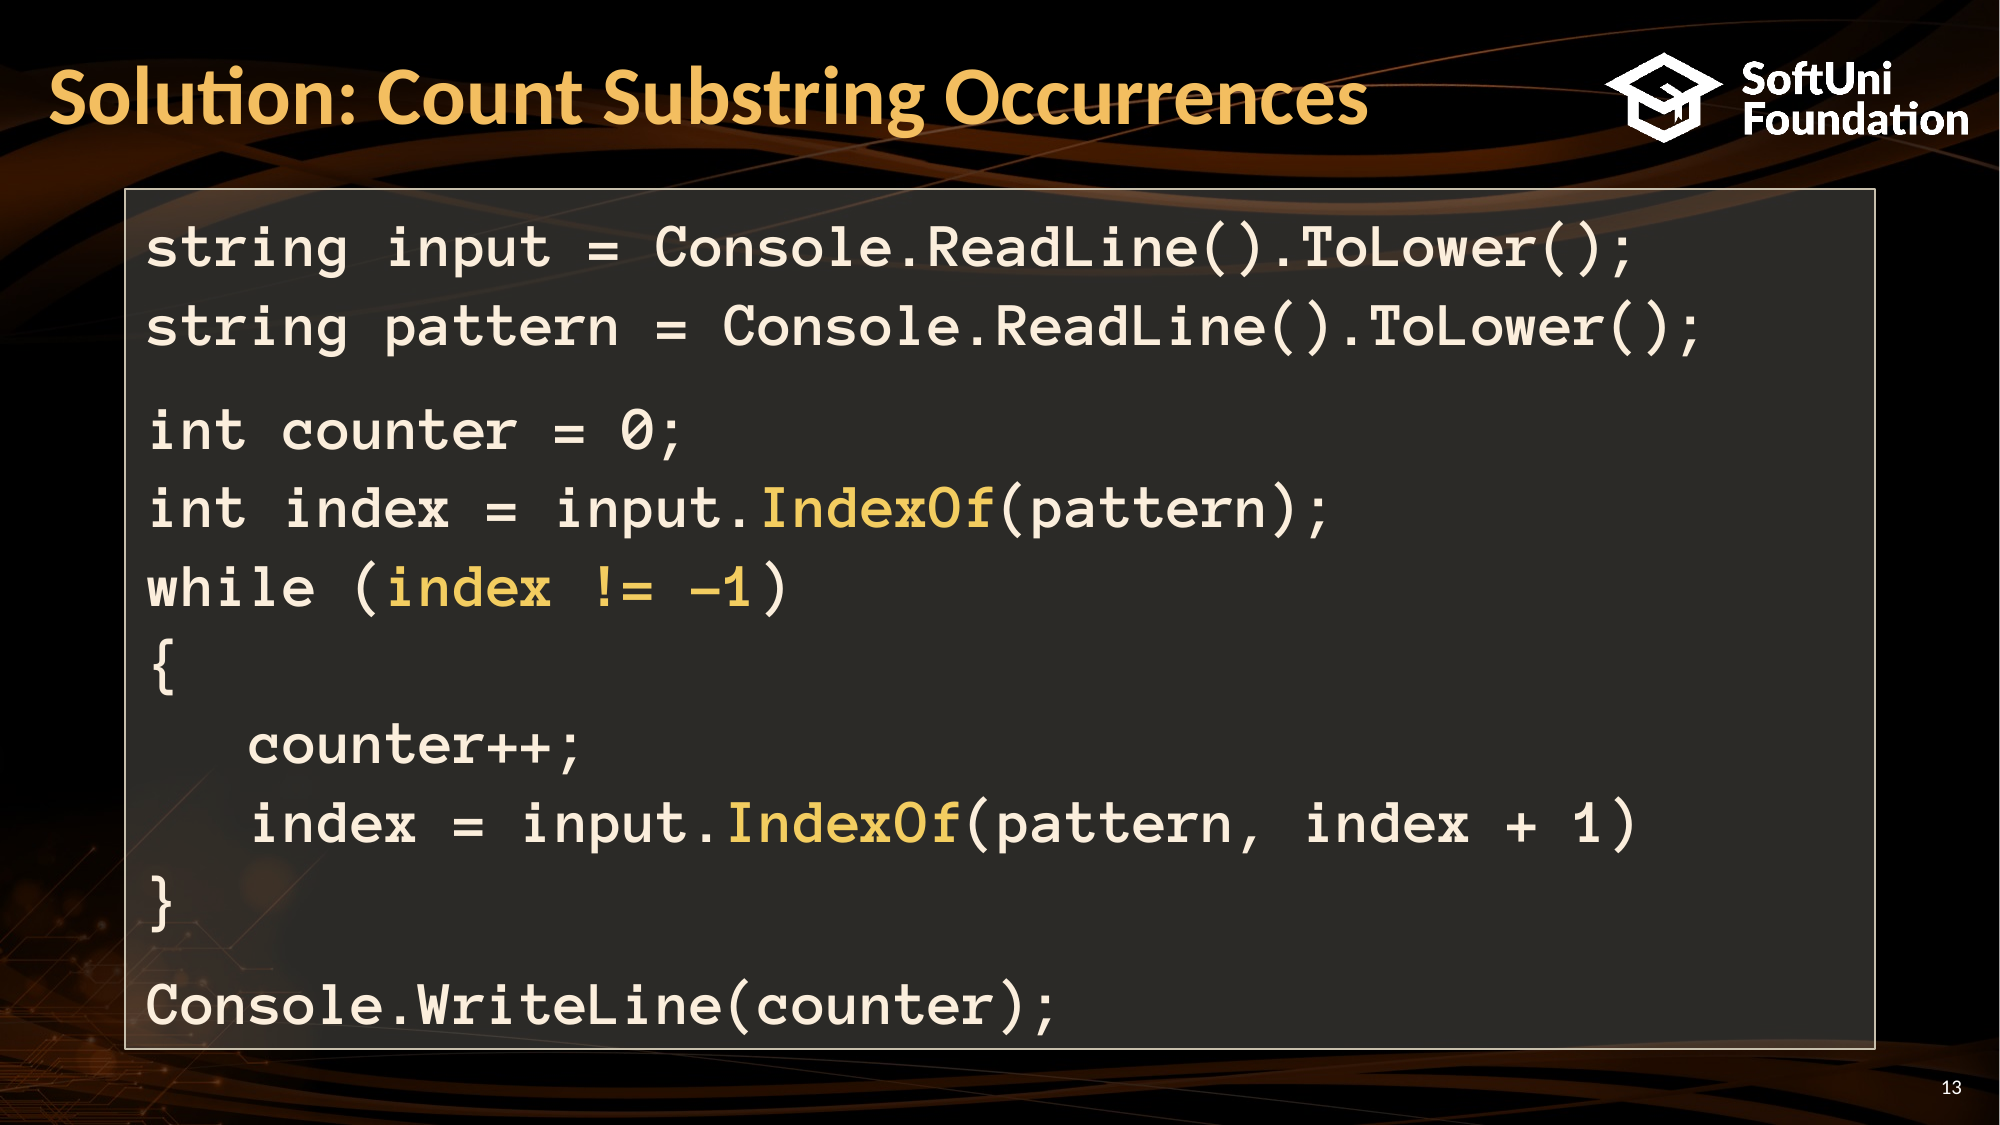

# Solution: Count Substring Occurrences
string input = Console.ReadLine().ToLower();
string pattern = Console.ReadLine().ToLower();
int counter = 0;
int index = input.IndexOf(pattern);
while (index != -1)
{
   counter++;
   index = input.IndexOf(pattern, index + 1)
}
Console.WriteLine(counter);
13